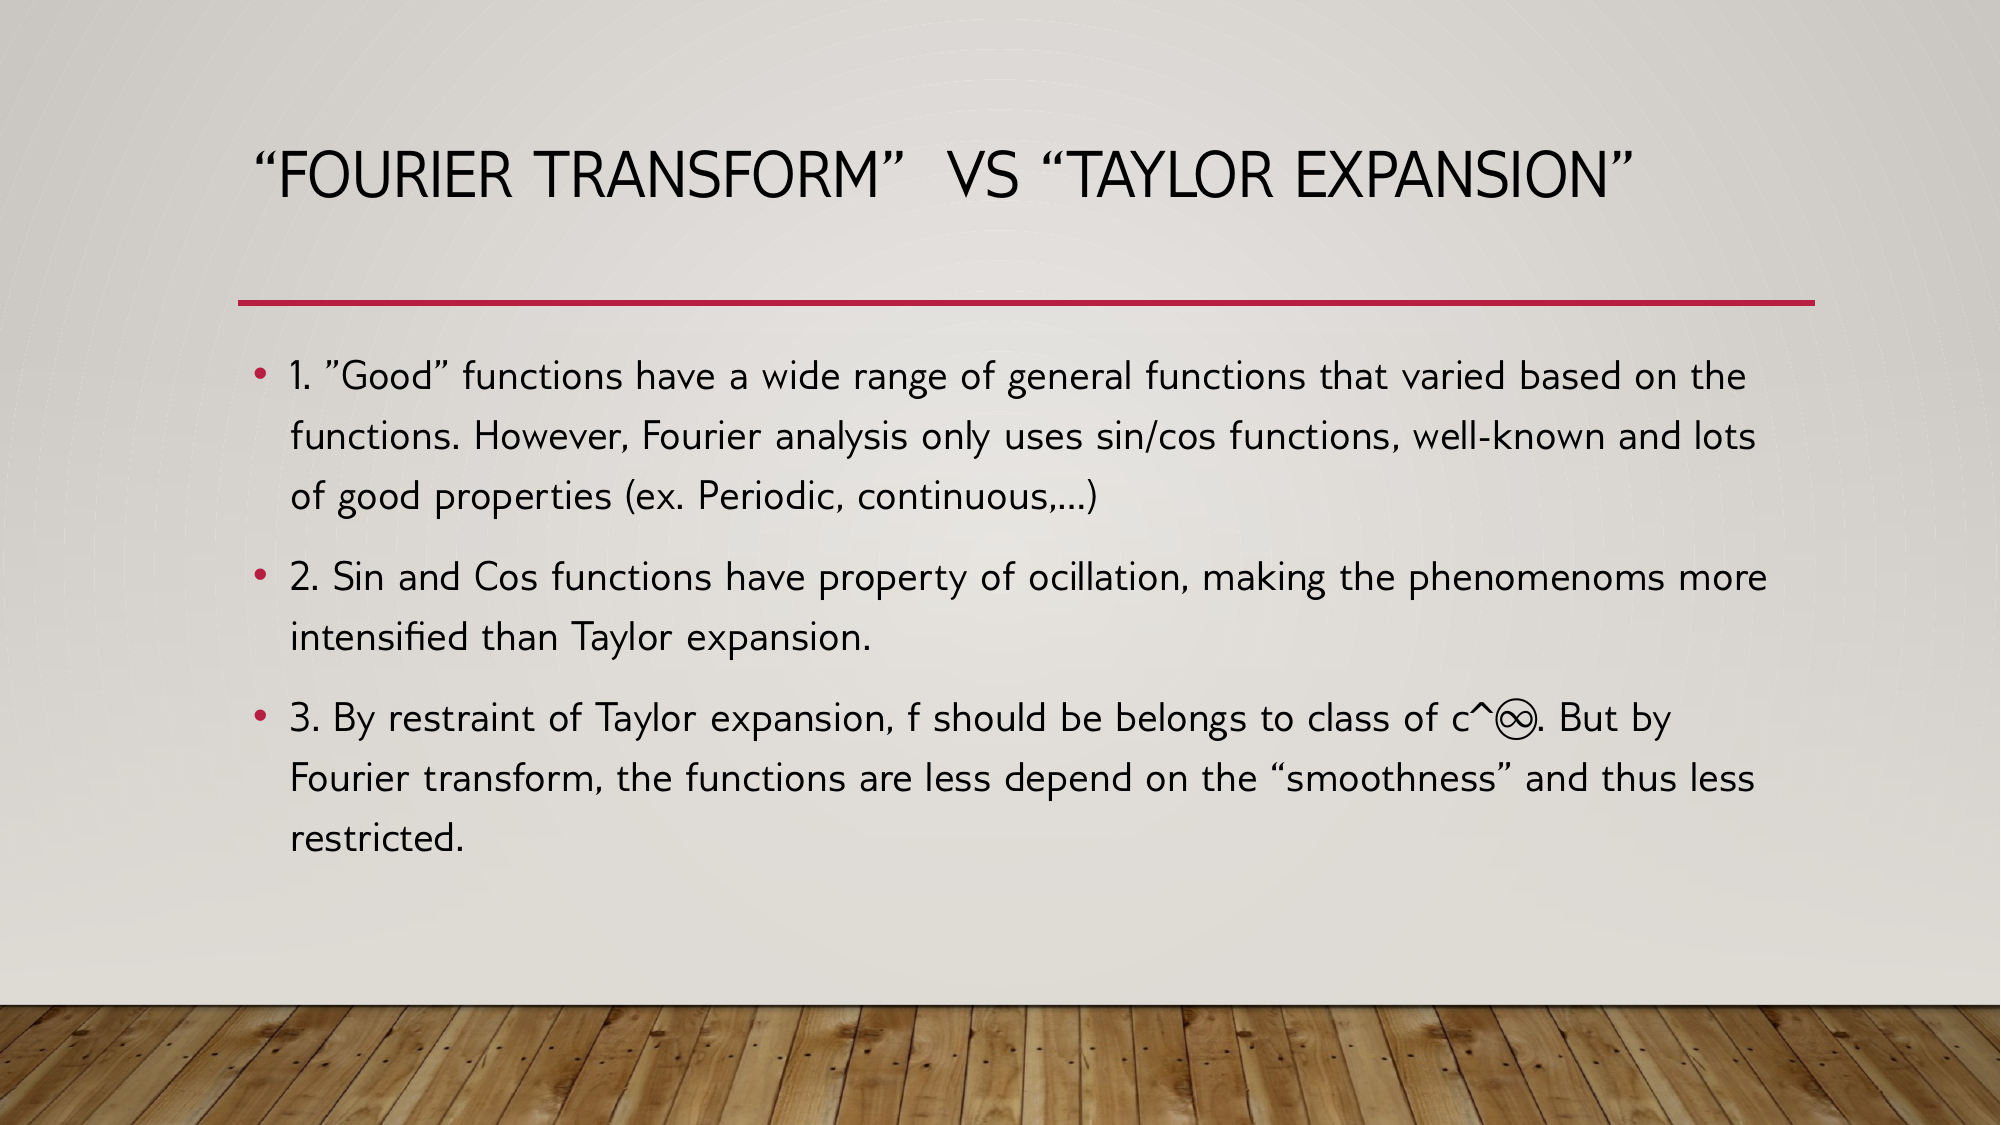

# “fourier transform”  vs “taylor expansion”
1. ”Good” functions have a wide range of general functions that varied based on the functions. However, Fourier analysis only uses sin/cos functions, well-known and lots of good properties (ex. Periodic, continuous,…)
2. Sin and Cos functions have property of ocillation, making the phenomenoms more intensified than Taylor expansion.
3. By restraint of Taylor expansion, f should be belongs to class of c^♾️. But by Fourier transform, the functions are less depend on the “smoothness” and thus less restricted.